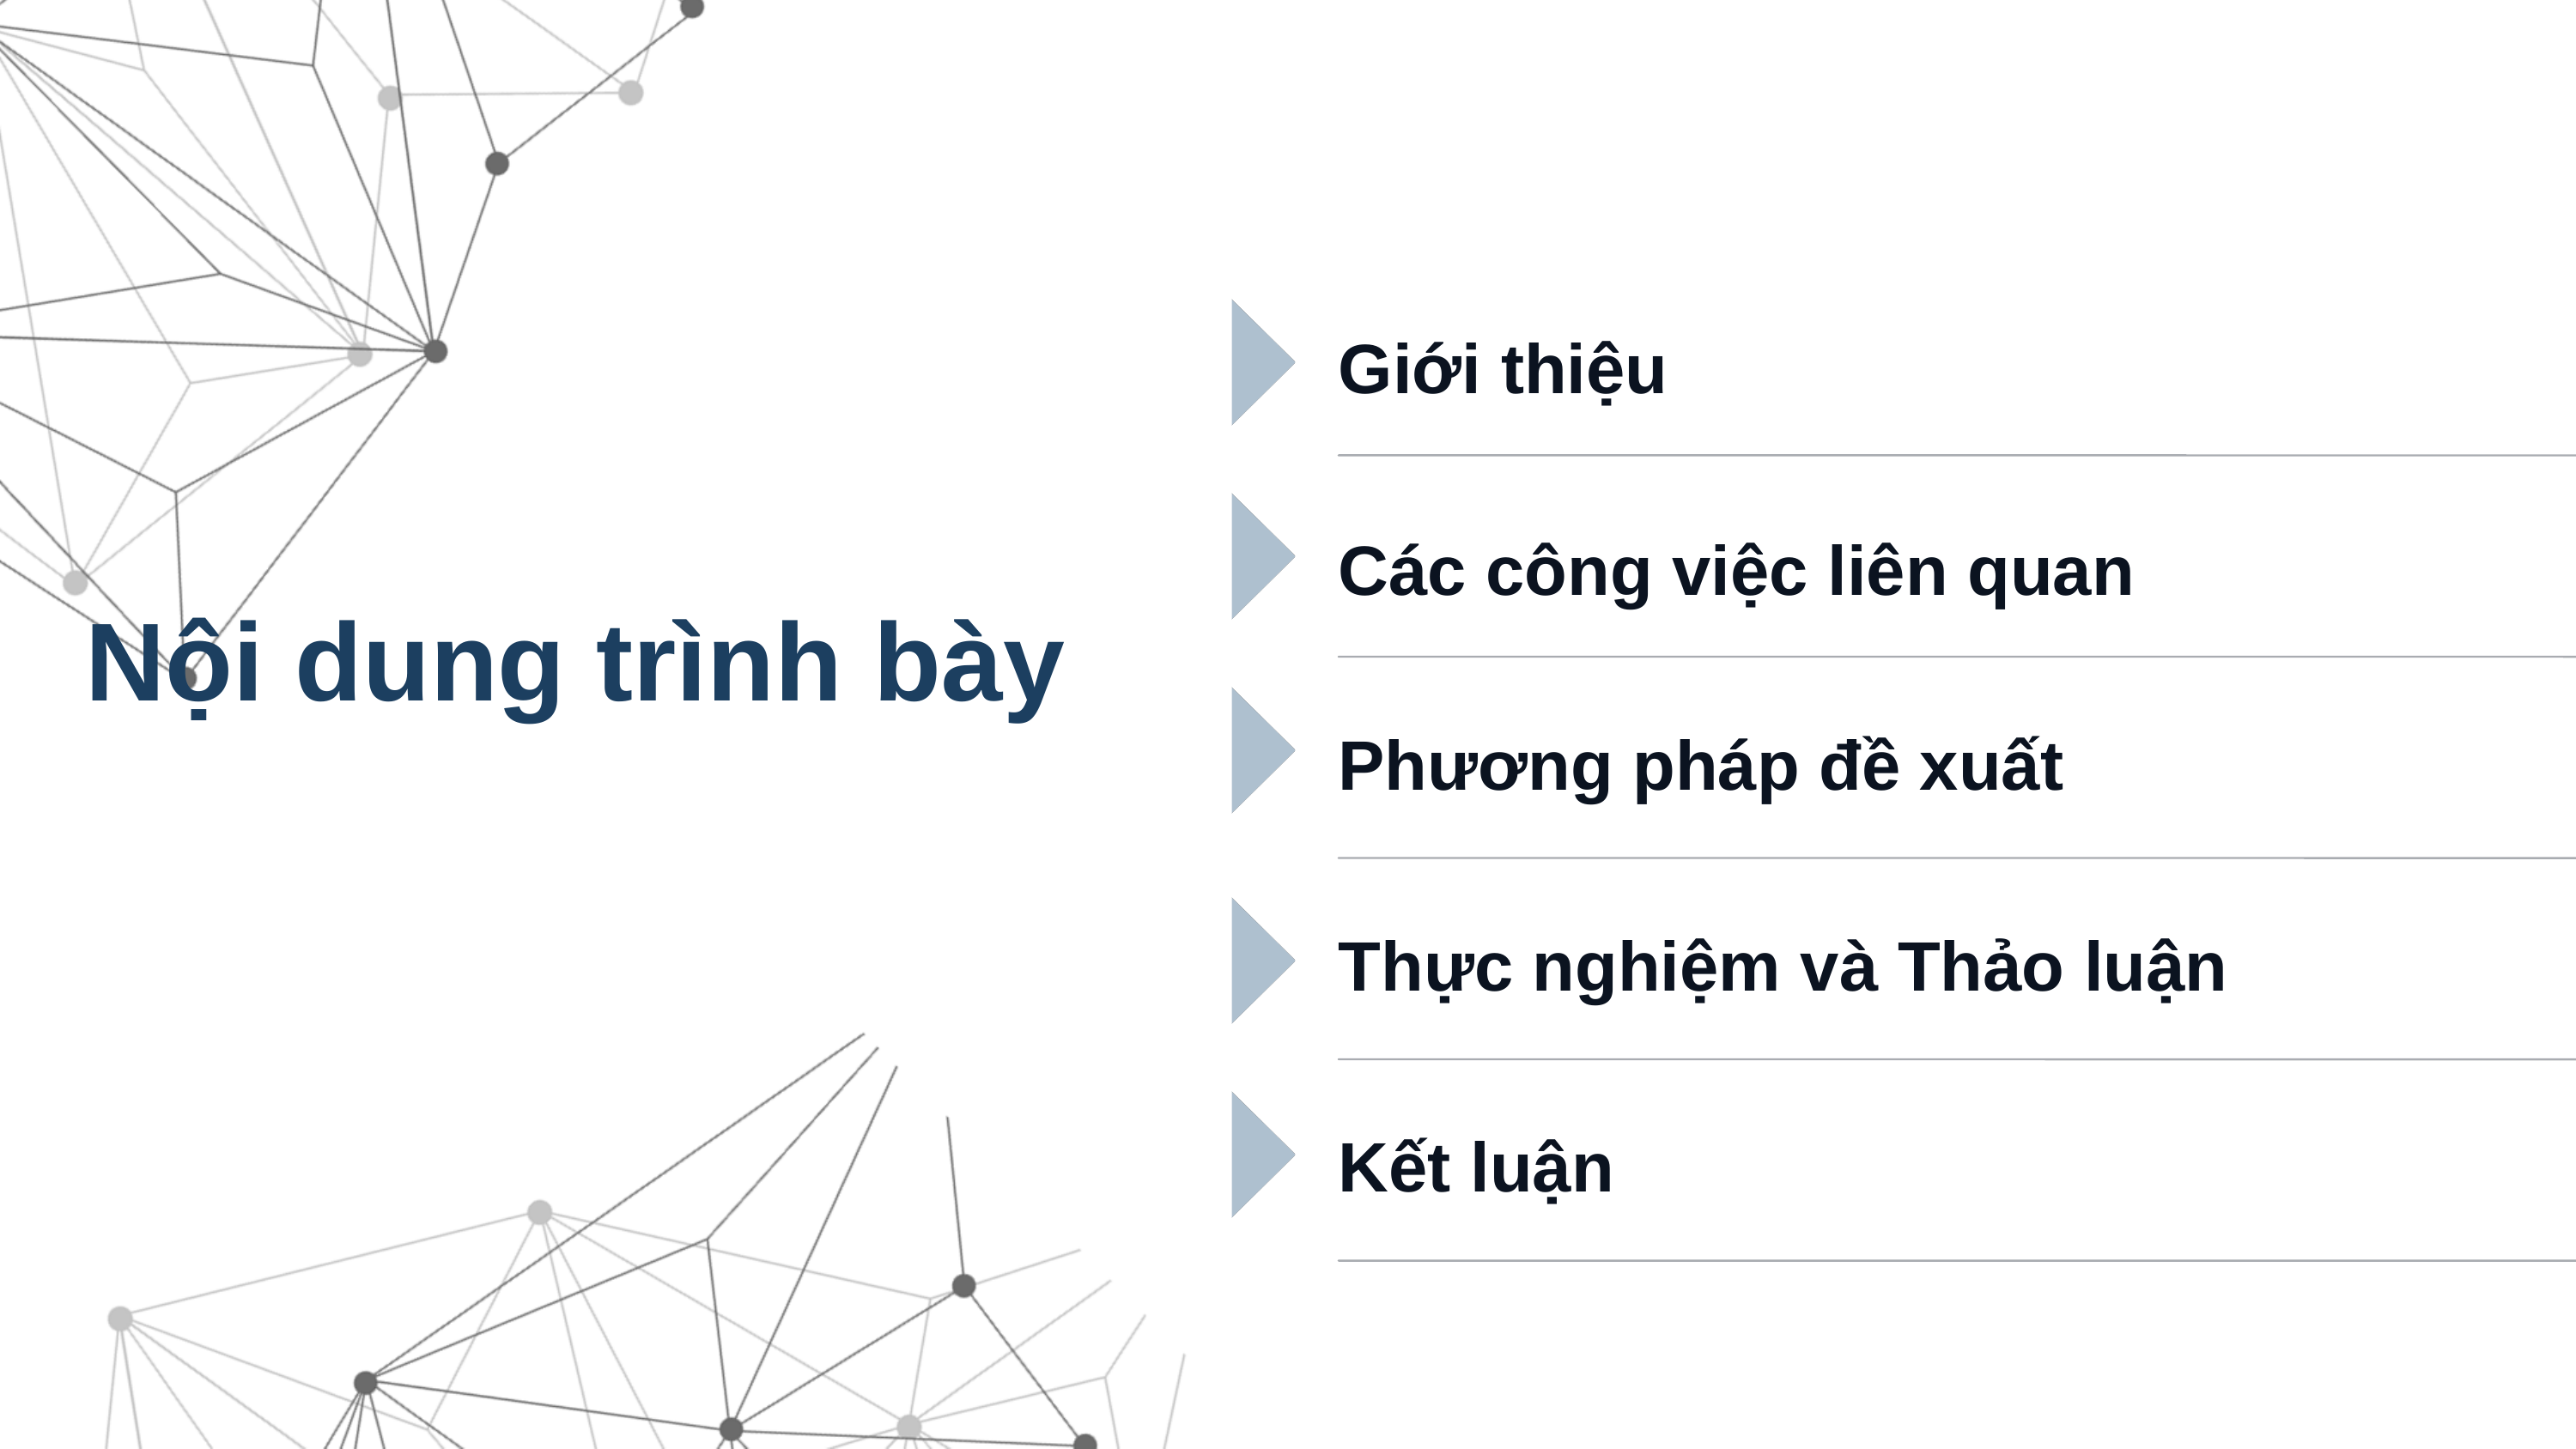

Giới thiệu

Các công việc liên quan

Phương pháp đề xuất

Thực nghiệm và Thảo luận

Kết luận

Nội dung trình bày